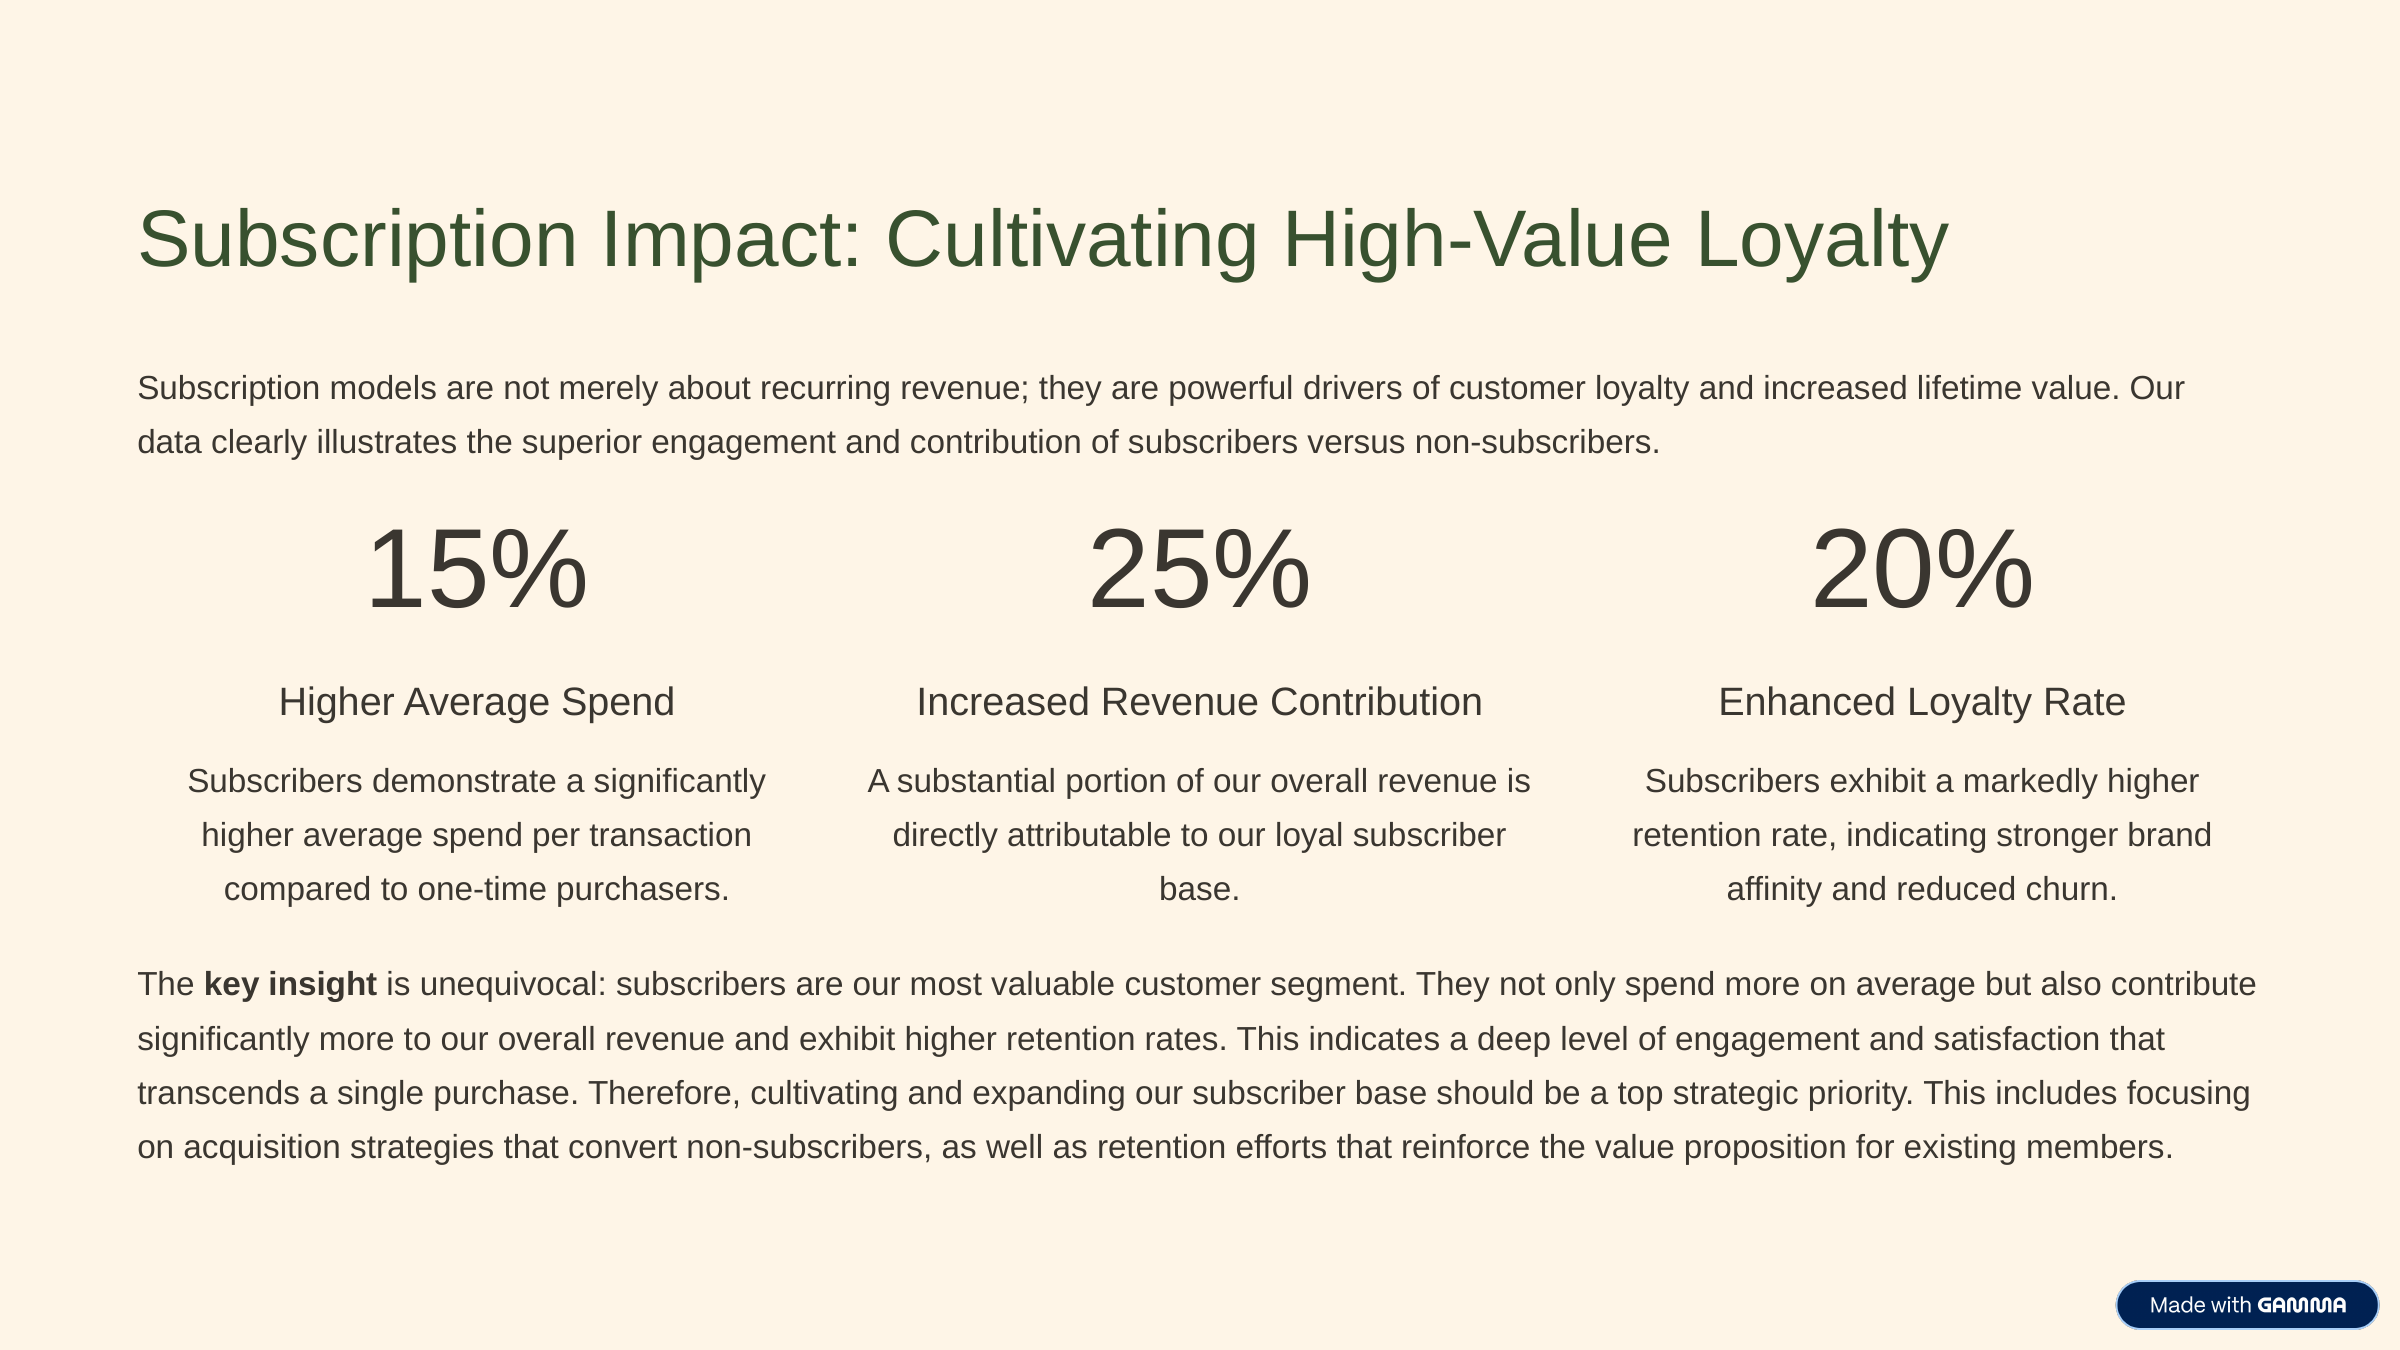

Subscription Impact: Cultivating High-Value Loyalty
Subscription models are not merely about recurring revenue; they are powerful drivers of customer loyalty and increased lifetime value. Our data clearly illustrates the superior engagement and contribution of subscribers versus non-subscribers.
15%
25%
20%
Higher Average Spend
Increased Revenue Contribution
Enhanced Loyalty Rate
Subscribers demonstrate a significantly higher average spend per transaction compared to one-time purchasers.
A substantial portion of our overall revenue is directly attributable to our loyal subscriber base.
Subscribers exhibit a markedly higher retention rate, indicating stronger brand affinity and reduced churn.
The key insight is unequivocal: subscribers are our most valuable customer segment. They not only spend more on average but also contribute significantly more to our overall revenue and exhibit higher retention rates. This indicates a deep level of engagement and satisfaction that transcends a single purchase. Therefore, cultivating and expanding our subscriber base should be a top strategic priority. This includes focusing on acquisition strategies that convert non-subscribers, as well as retention efforts that reinforce the value proposition for existing members.